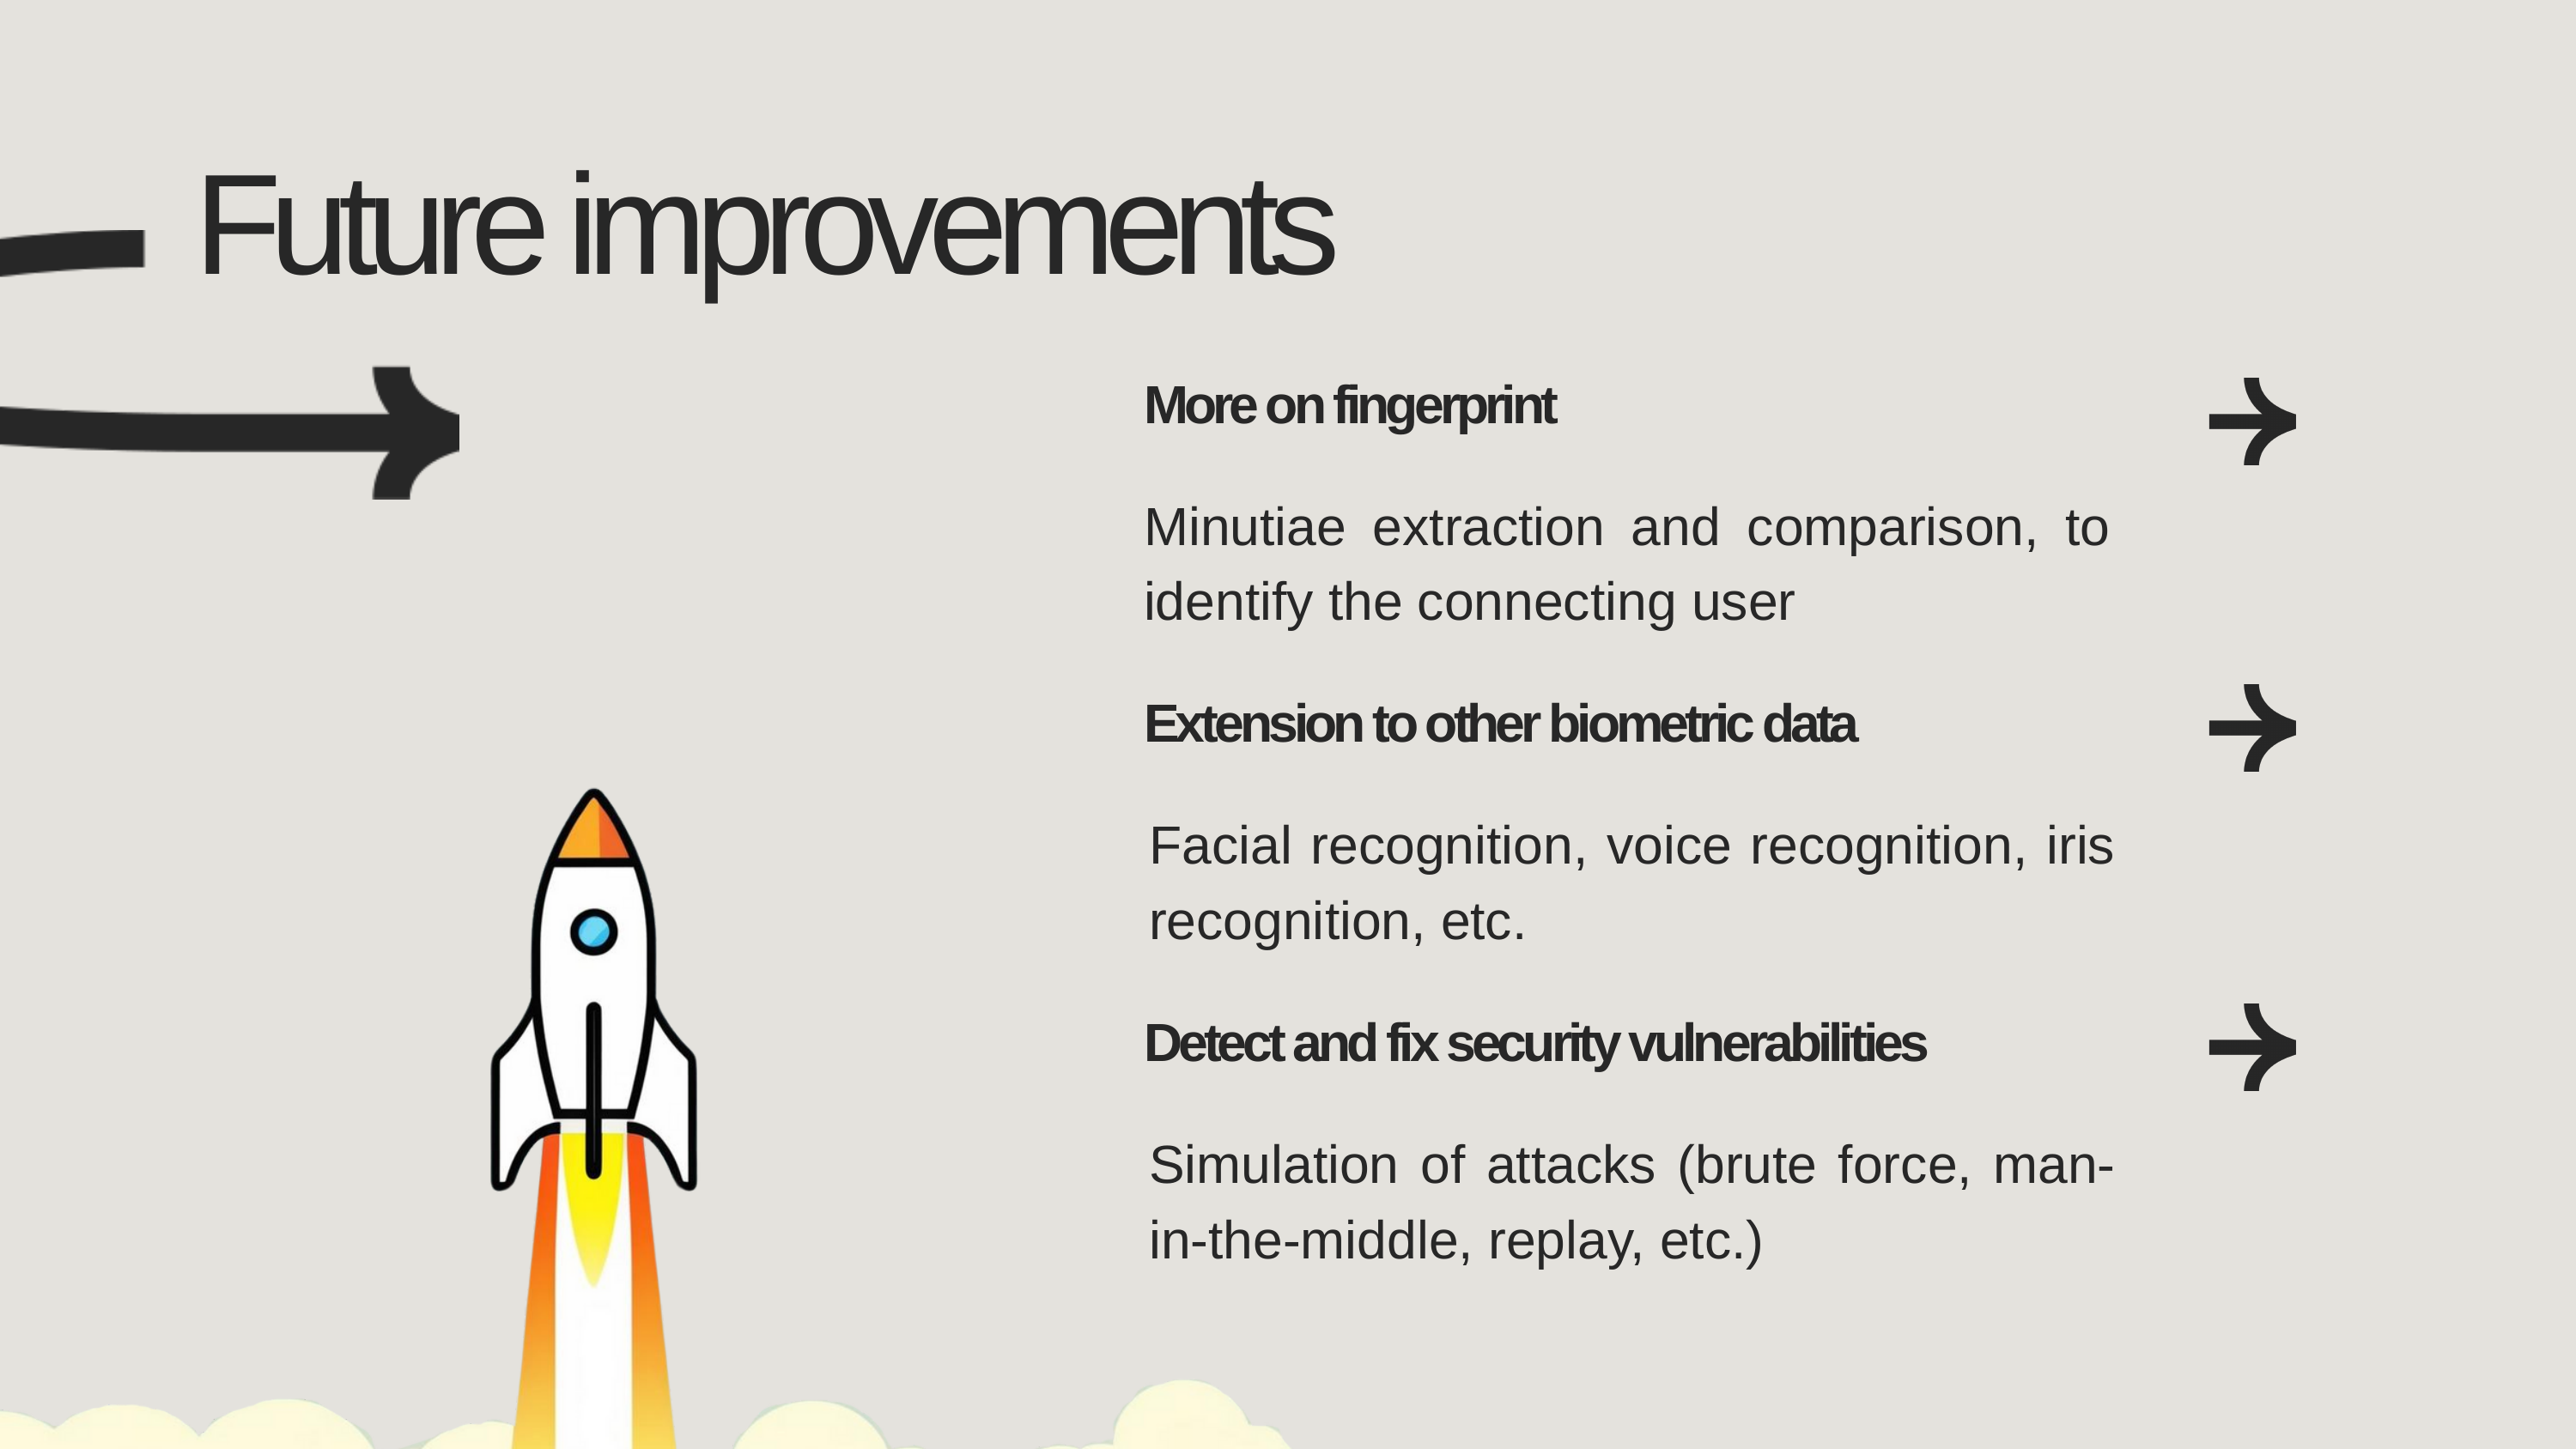

Future improvements

More on fingerprint
Minutiae extraction and comparison, to identify the connecting user

Extension to other biometric data
Facial recognition, voice recognition, iris recognition, etc.

Detect and fix security vulnerabilities
Simulation of attacks (brute force, man-in-the-middle, replay, etc.)